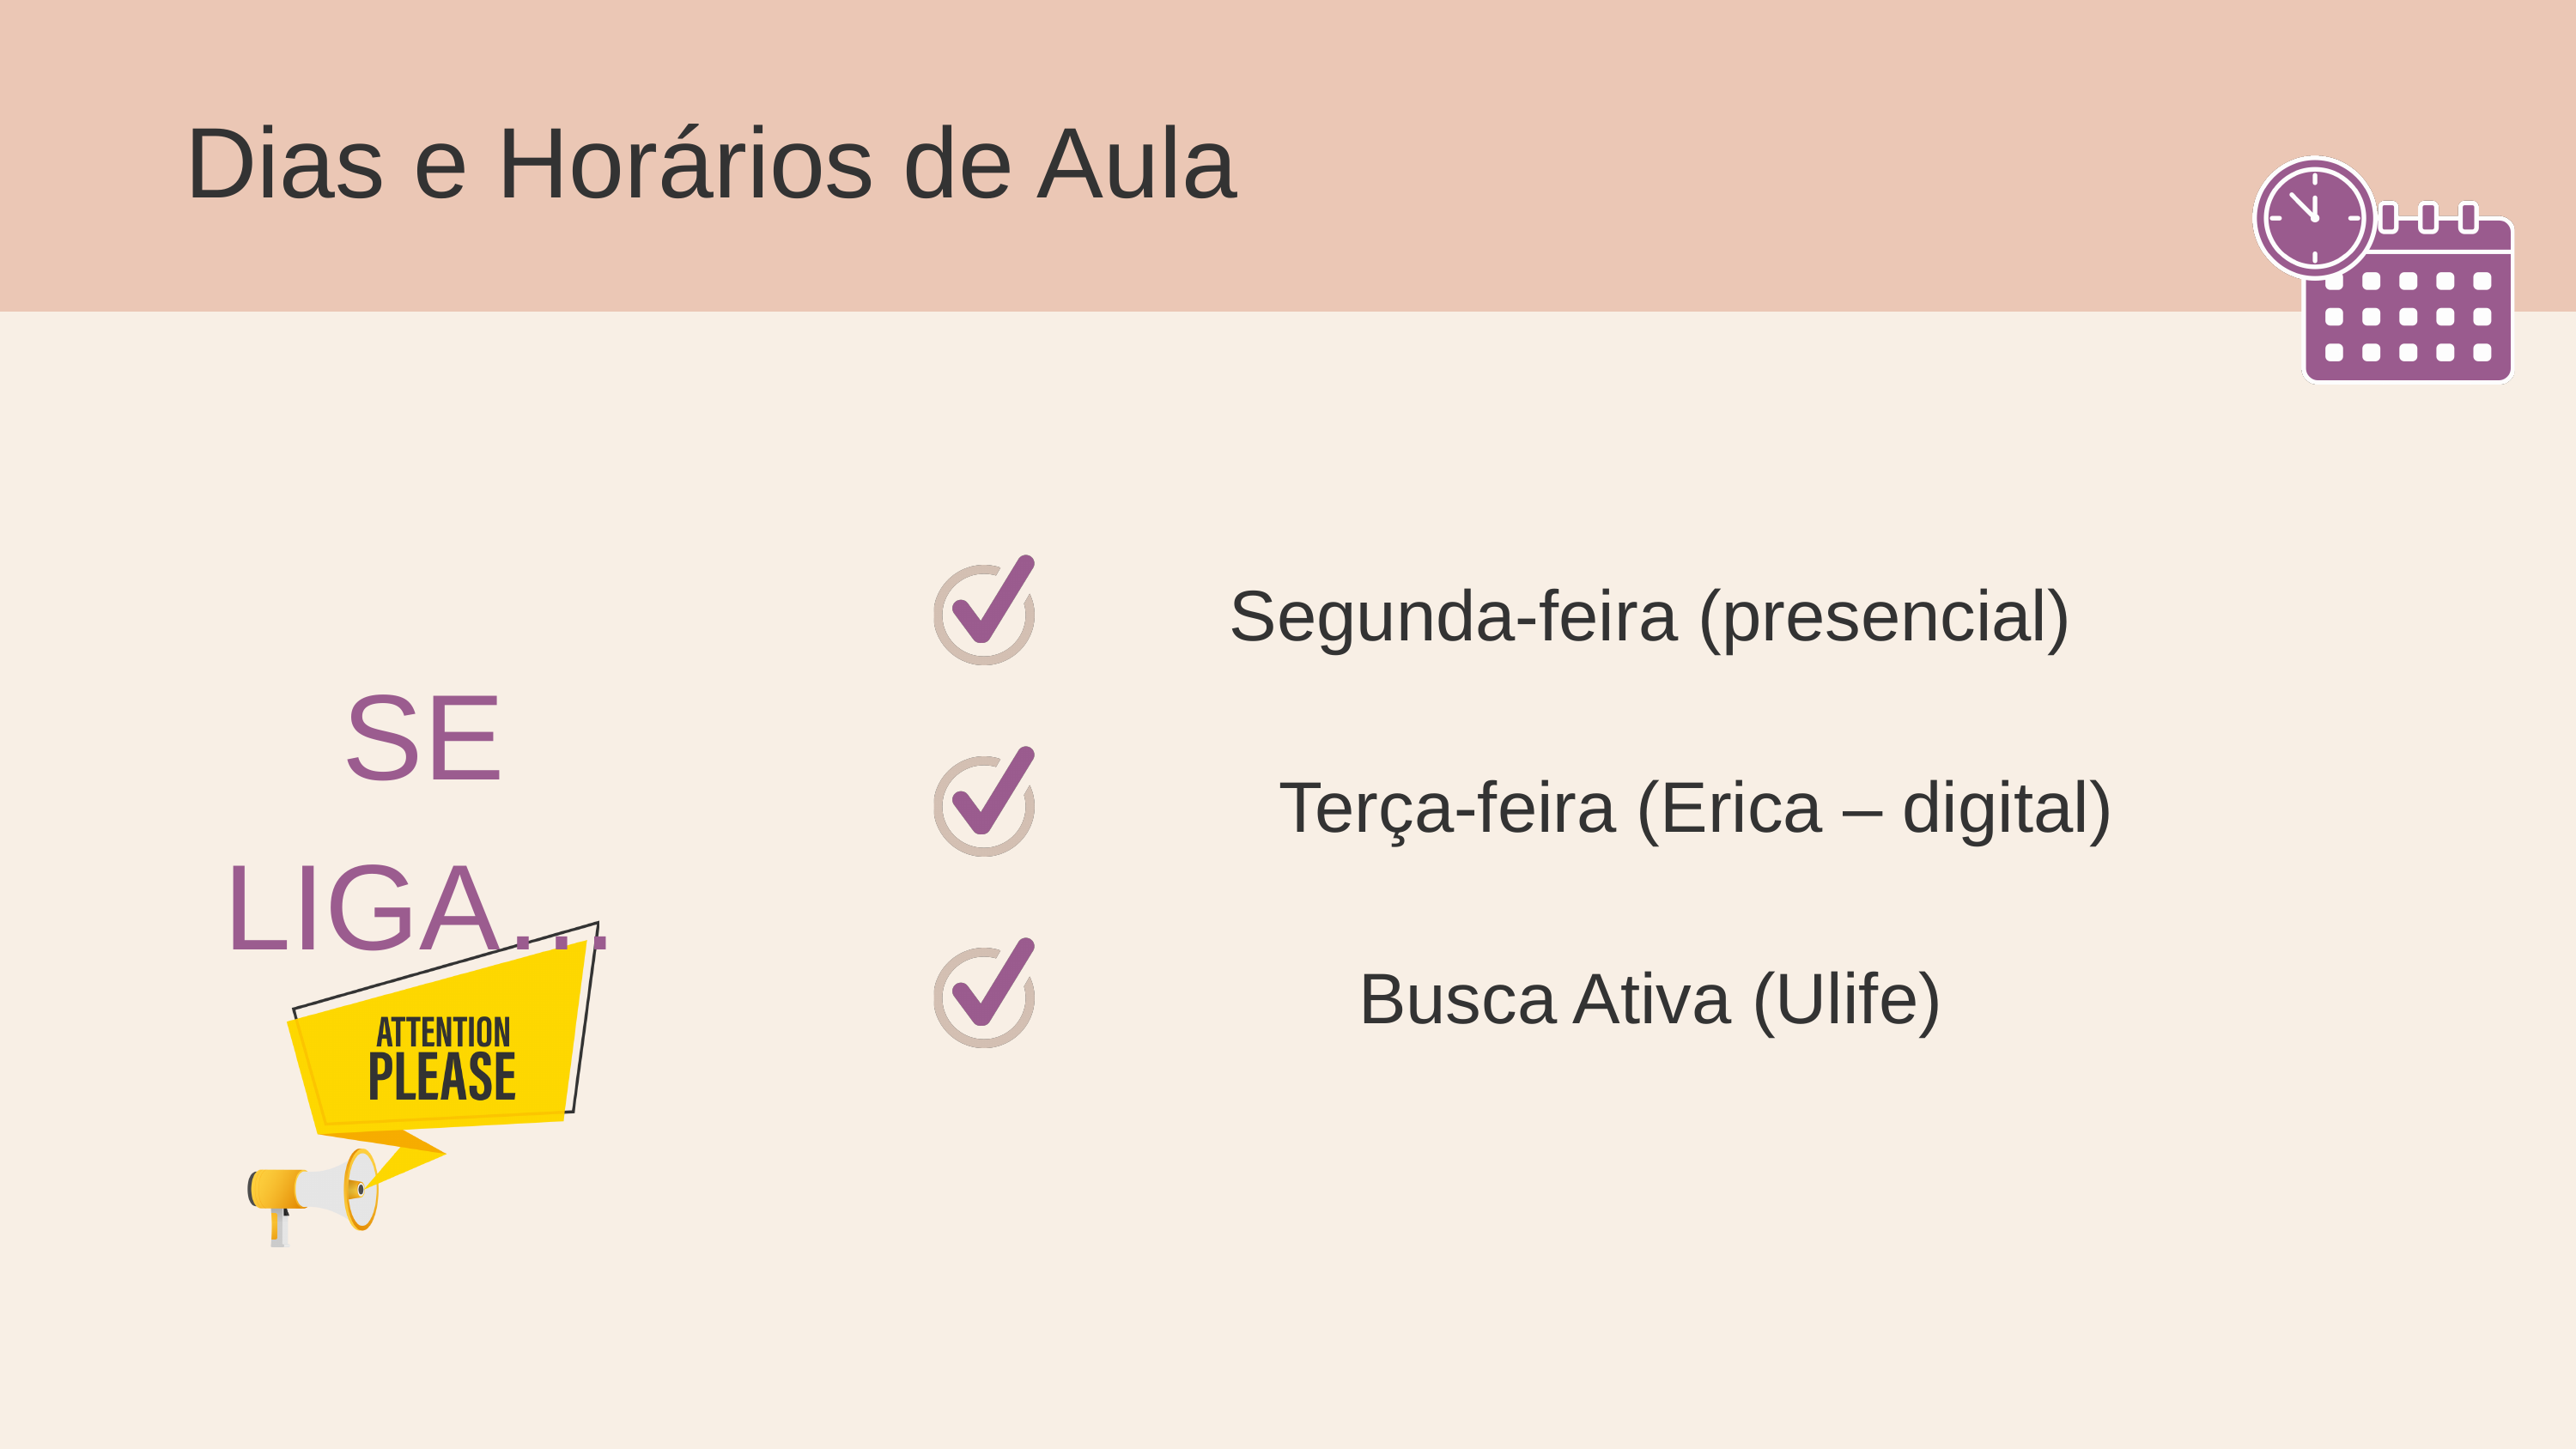

Dias e Horários de Aula

Segunda-feira (presencial)
SE LIGA…

Terça-feira (Erica – digital)

Busca Ativa (Ulife)